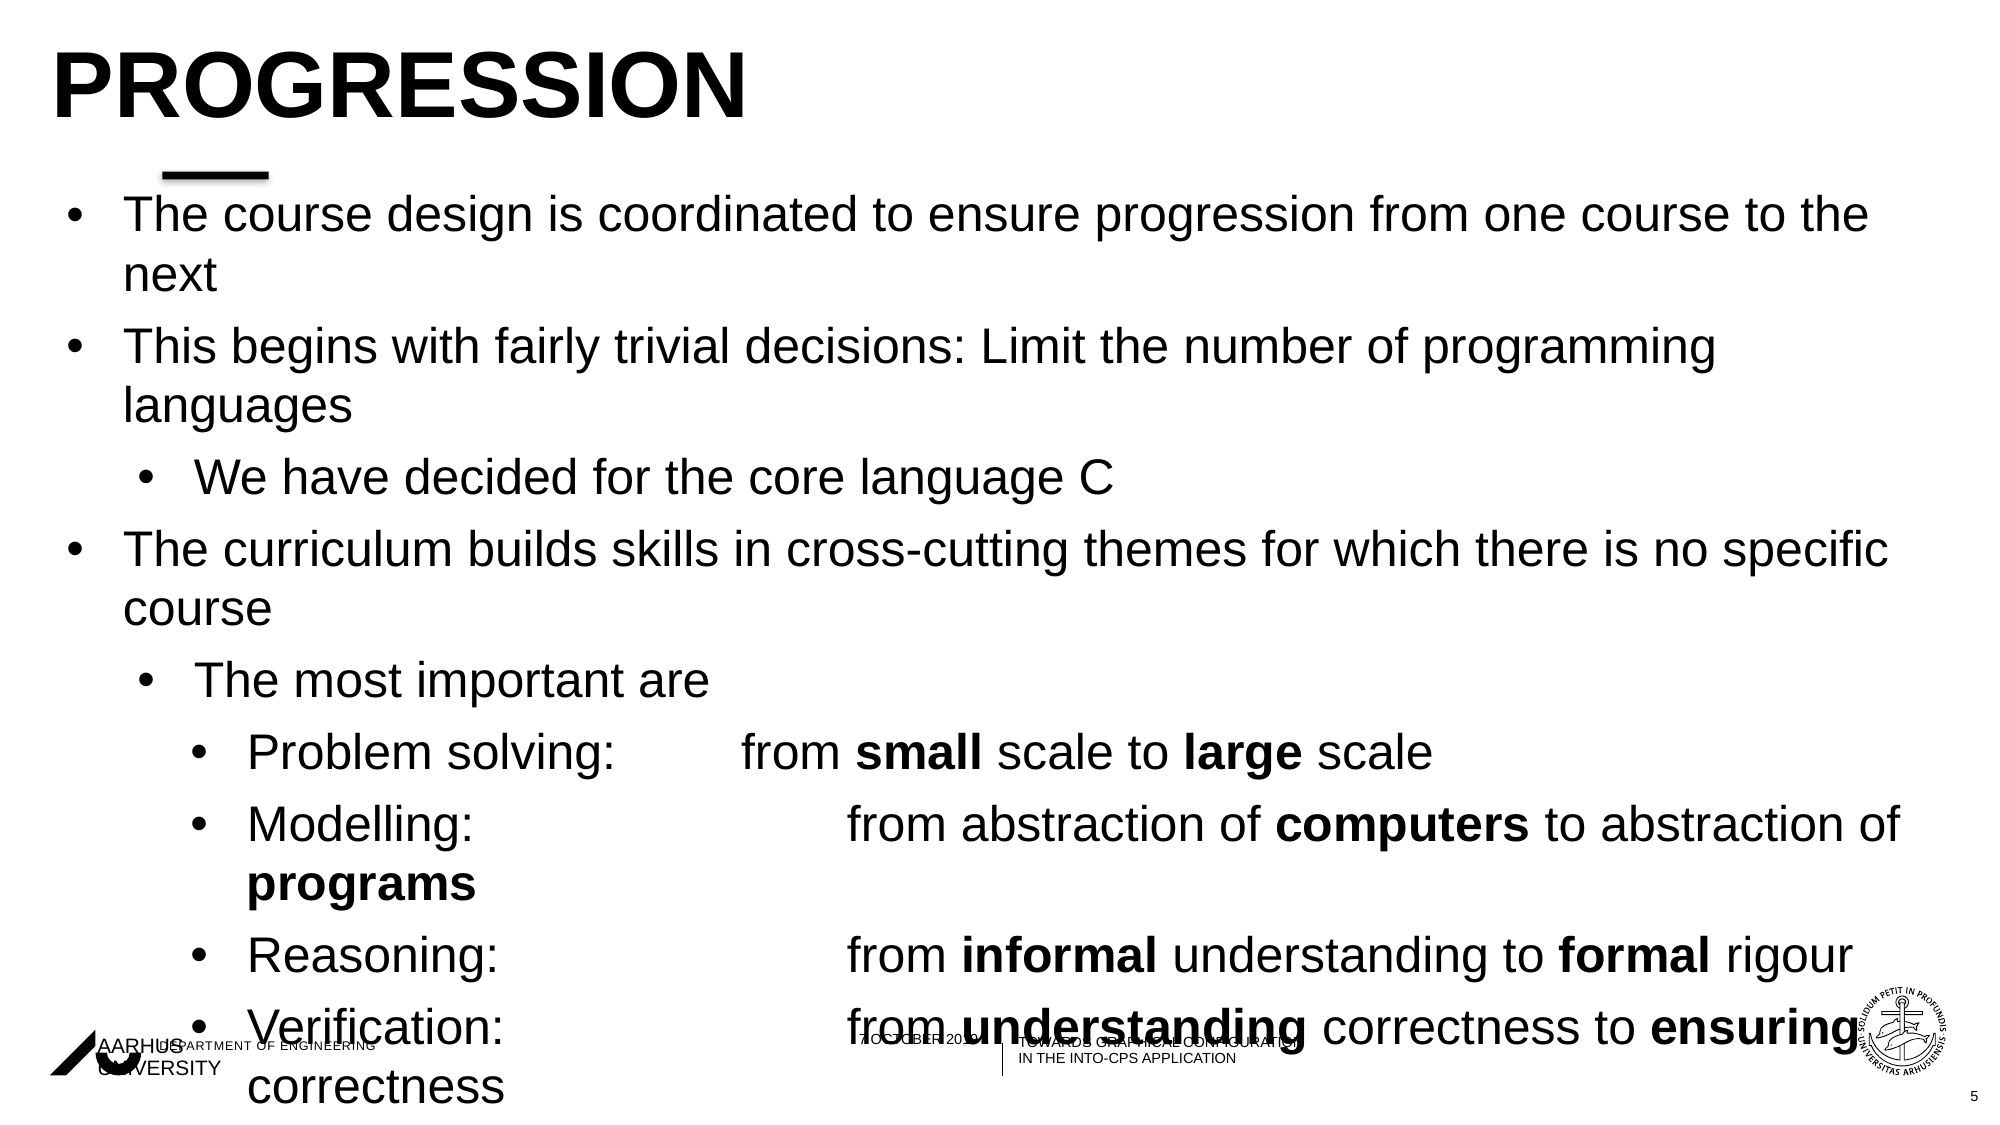

# ProgrEssion
The course design is coordinated to ensure progression from one course to the next
This begins with fairly trivial decisions: Limit the number of programming languages
We have decided for the core language C
The curriculum builds skills in cross-cutting themes for which there is no specific course
The most important are
Problem solving:	from small scale to large scale
Modelling:		from abstraction of computers to abstraction of programs
Reasoning:		from informal understanding to formal rigour
Verification:		from understanding correctness to ensuring correctness

5